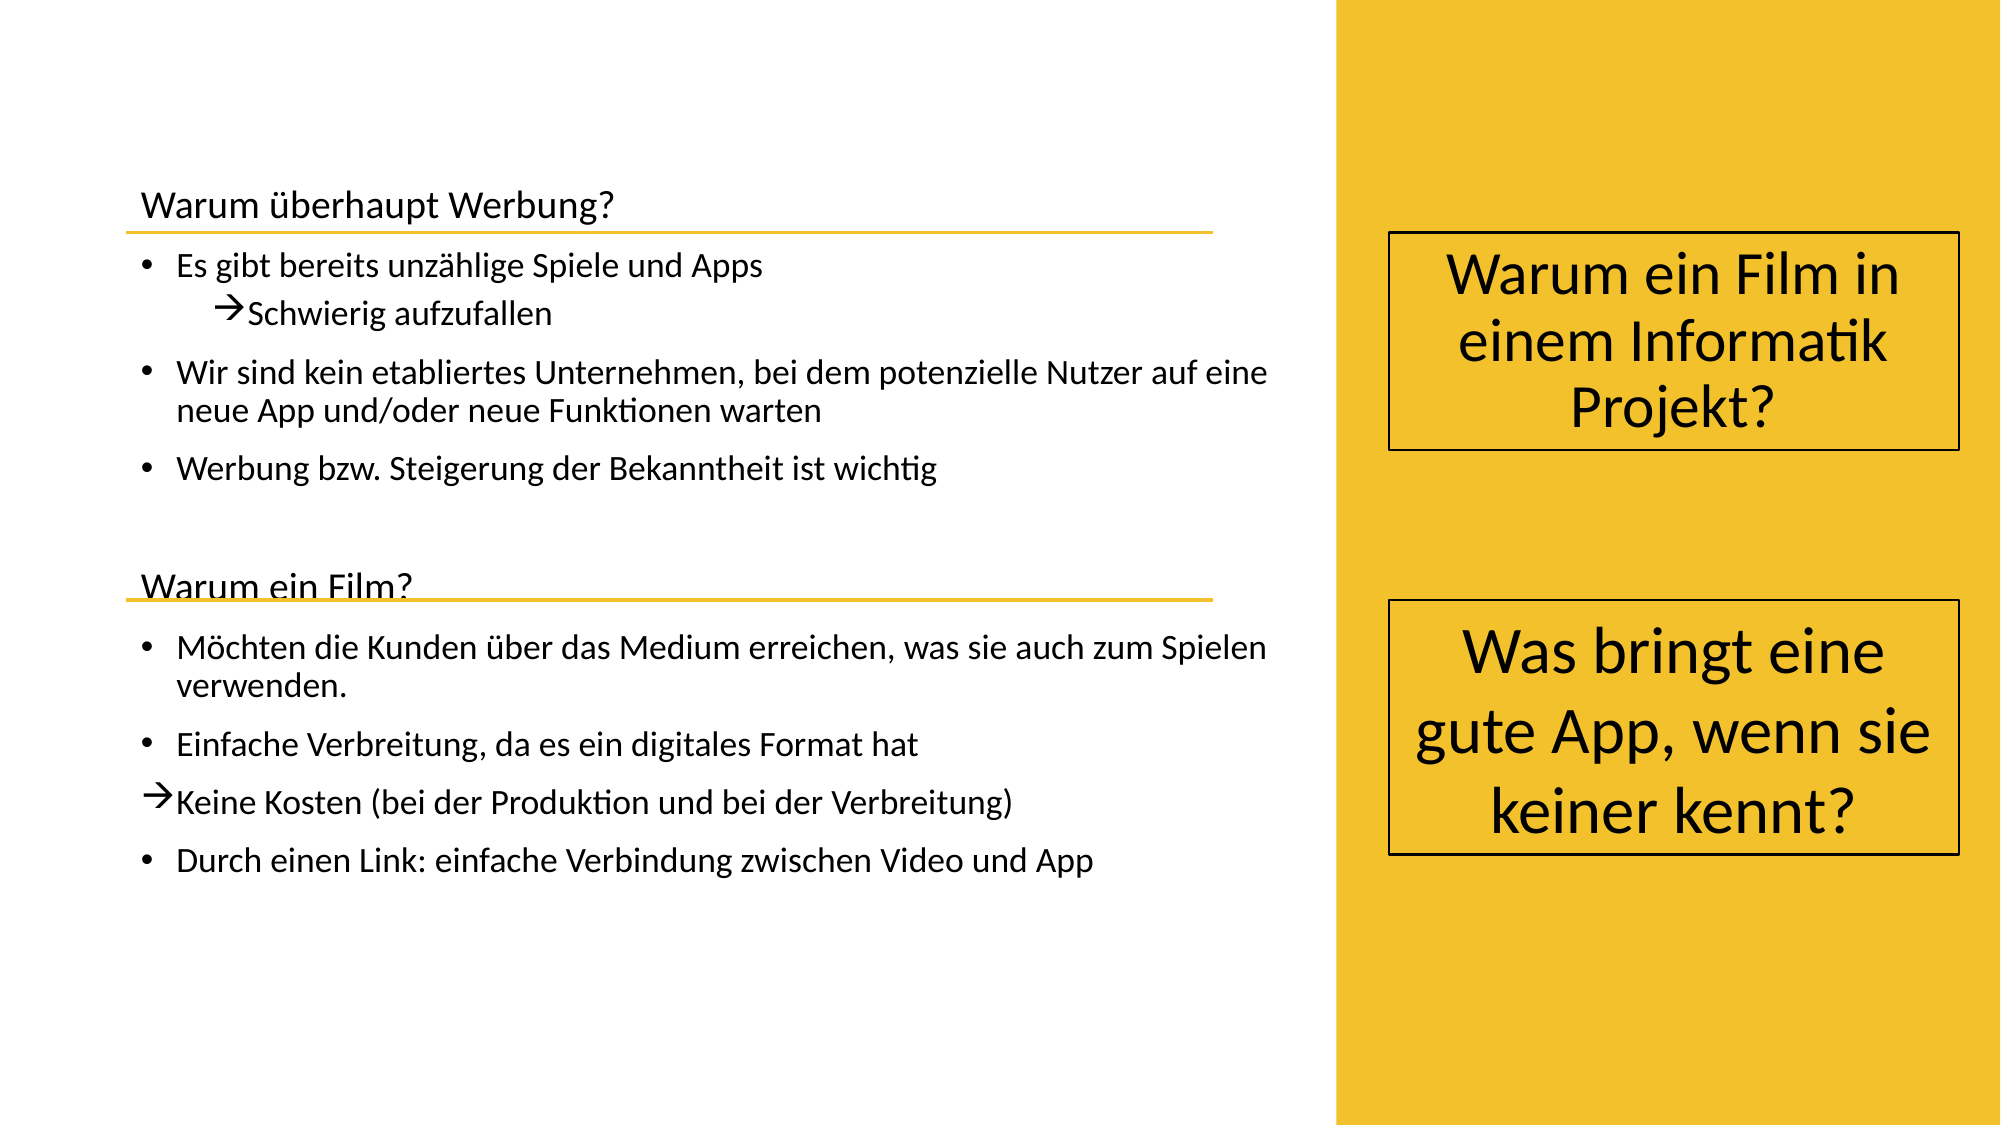

Warum überhaupt Werbung?
Es gibt bereits unzählige Spiele und Apps
Schwierig aufzufallen
Wir sind kein etabliertes Unternehmen, bei dem potenzielle Nutzer auf eine neue App und/oder neue Funktionen warten
Werbung bzw. Steigerung der Bekanntheit ist wichtig

Warum ein Film?
Möchten die Kunden über das Medium erreichen, was sie auch zum Spielen verwenden.
Einfache Verbreitung, da es ein digitales Format hat
Keine Kosten (bei der Produktion und bei der Verbreitung)
Durch einen Link: einfache Verbindung zwischen Video und App
# Warum ein Film in einem Informatik Projekt?
Was bringt eine gute App, wenn sie keiner kennt?